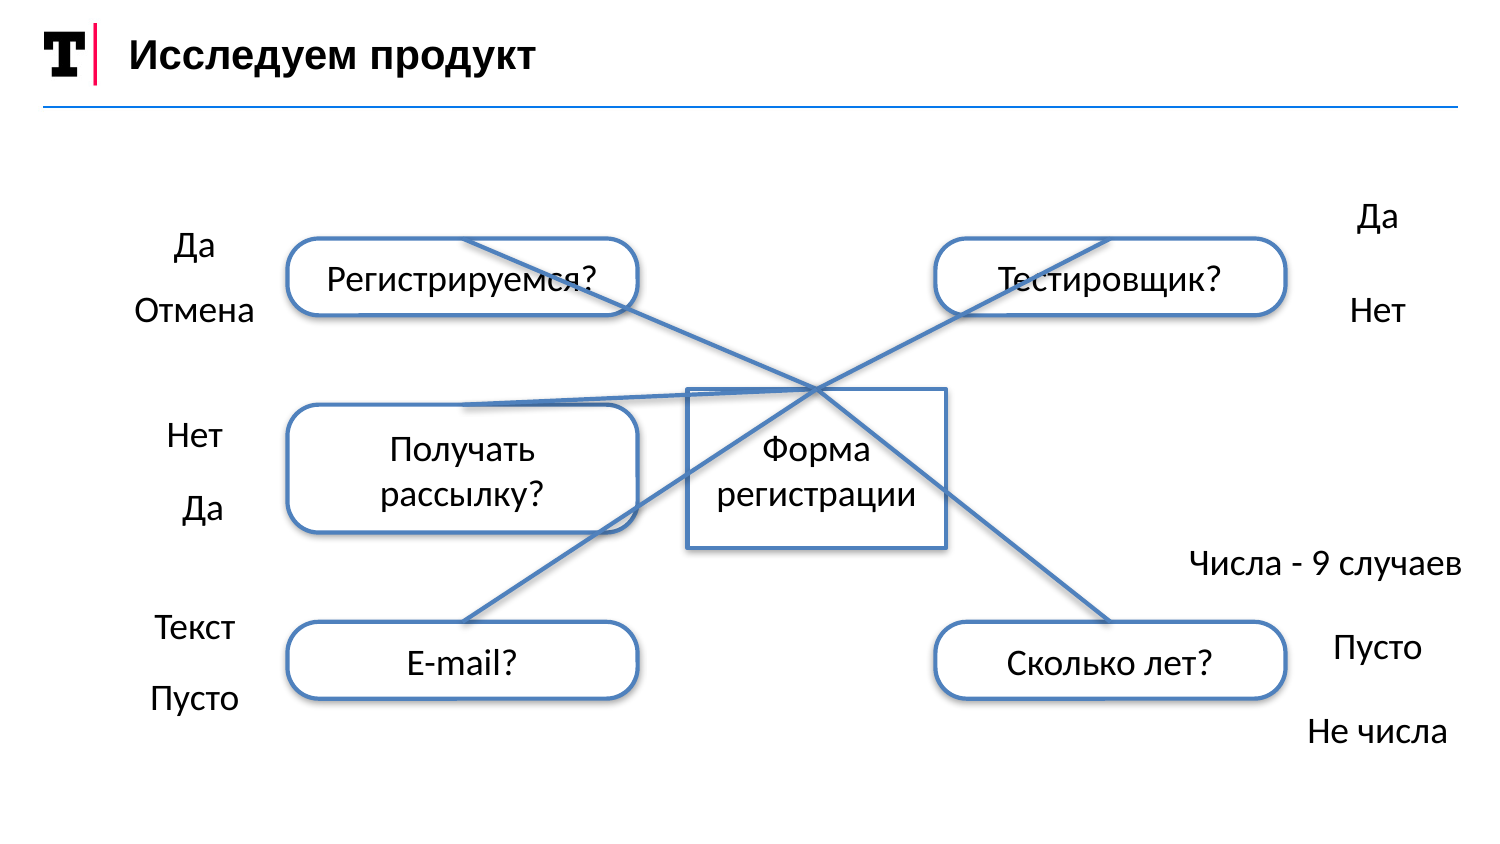

Исследуем продукт
Да
Да
Регистрируемся?
Тестировщик?
Отмена
Нет
Форма регистрации
Нет
Получать рассылку?
Да
Числа - 9 случаев
Текст
Пусто
E-mail?
Сколько лет?
Пусто
Не числа
32